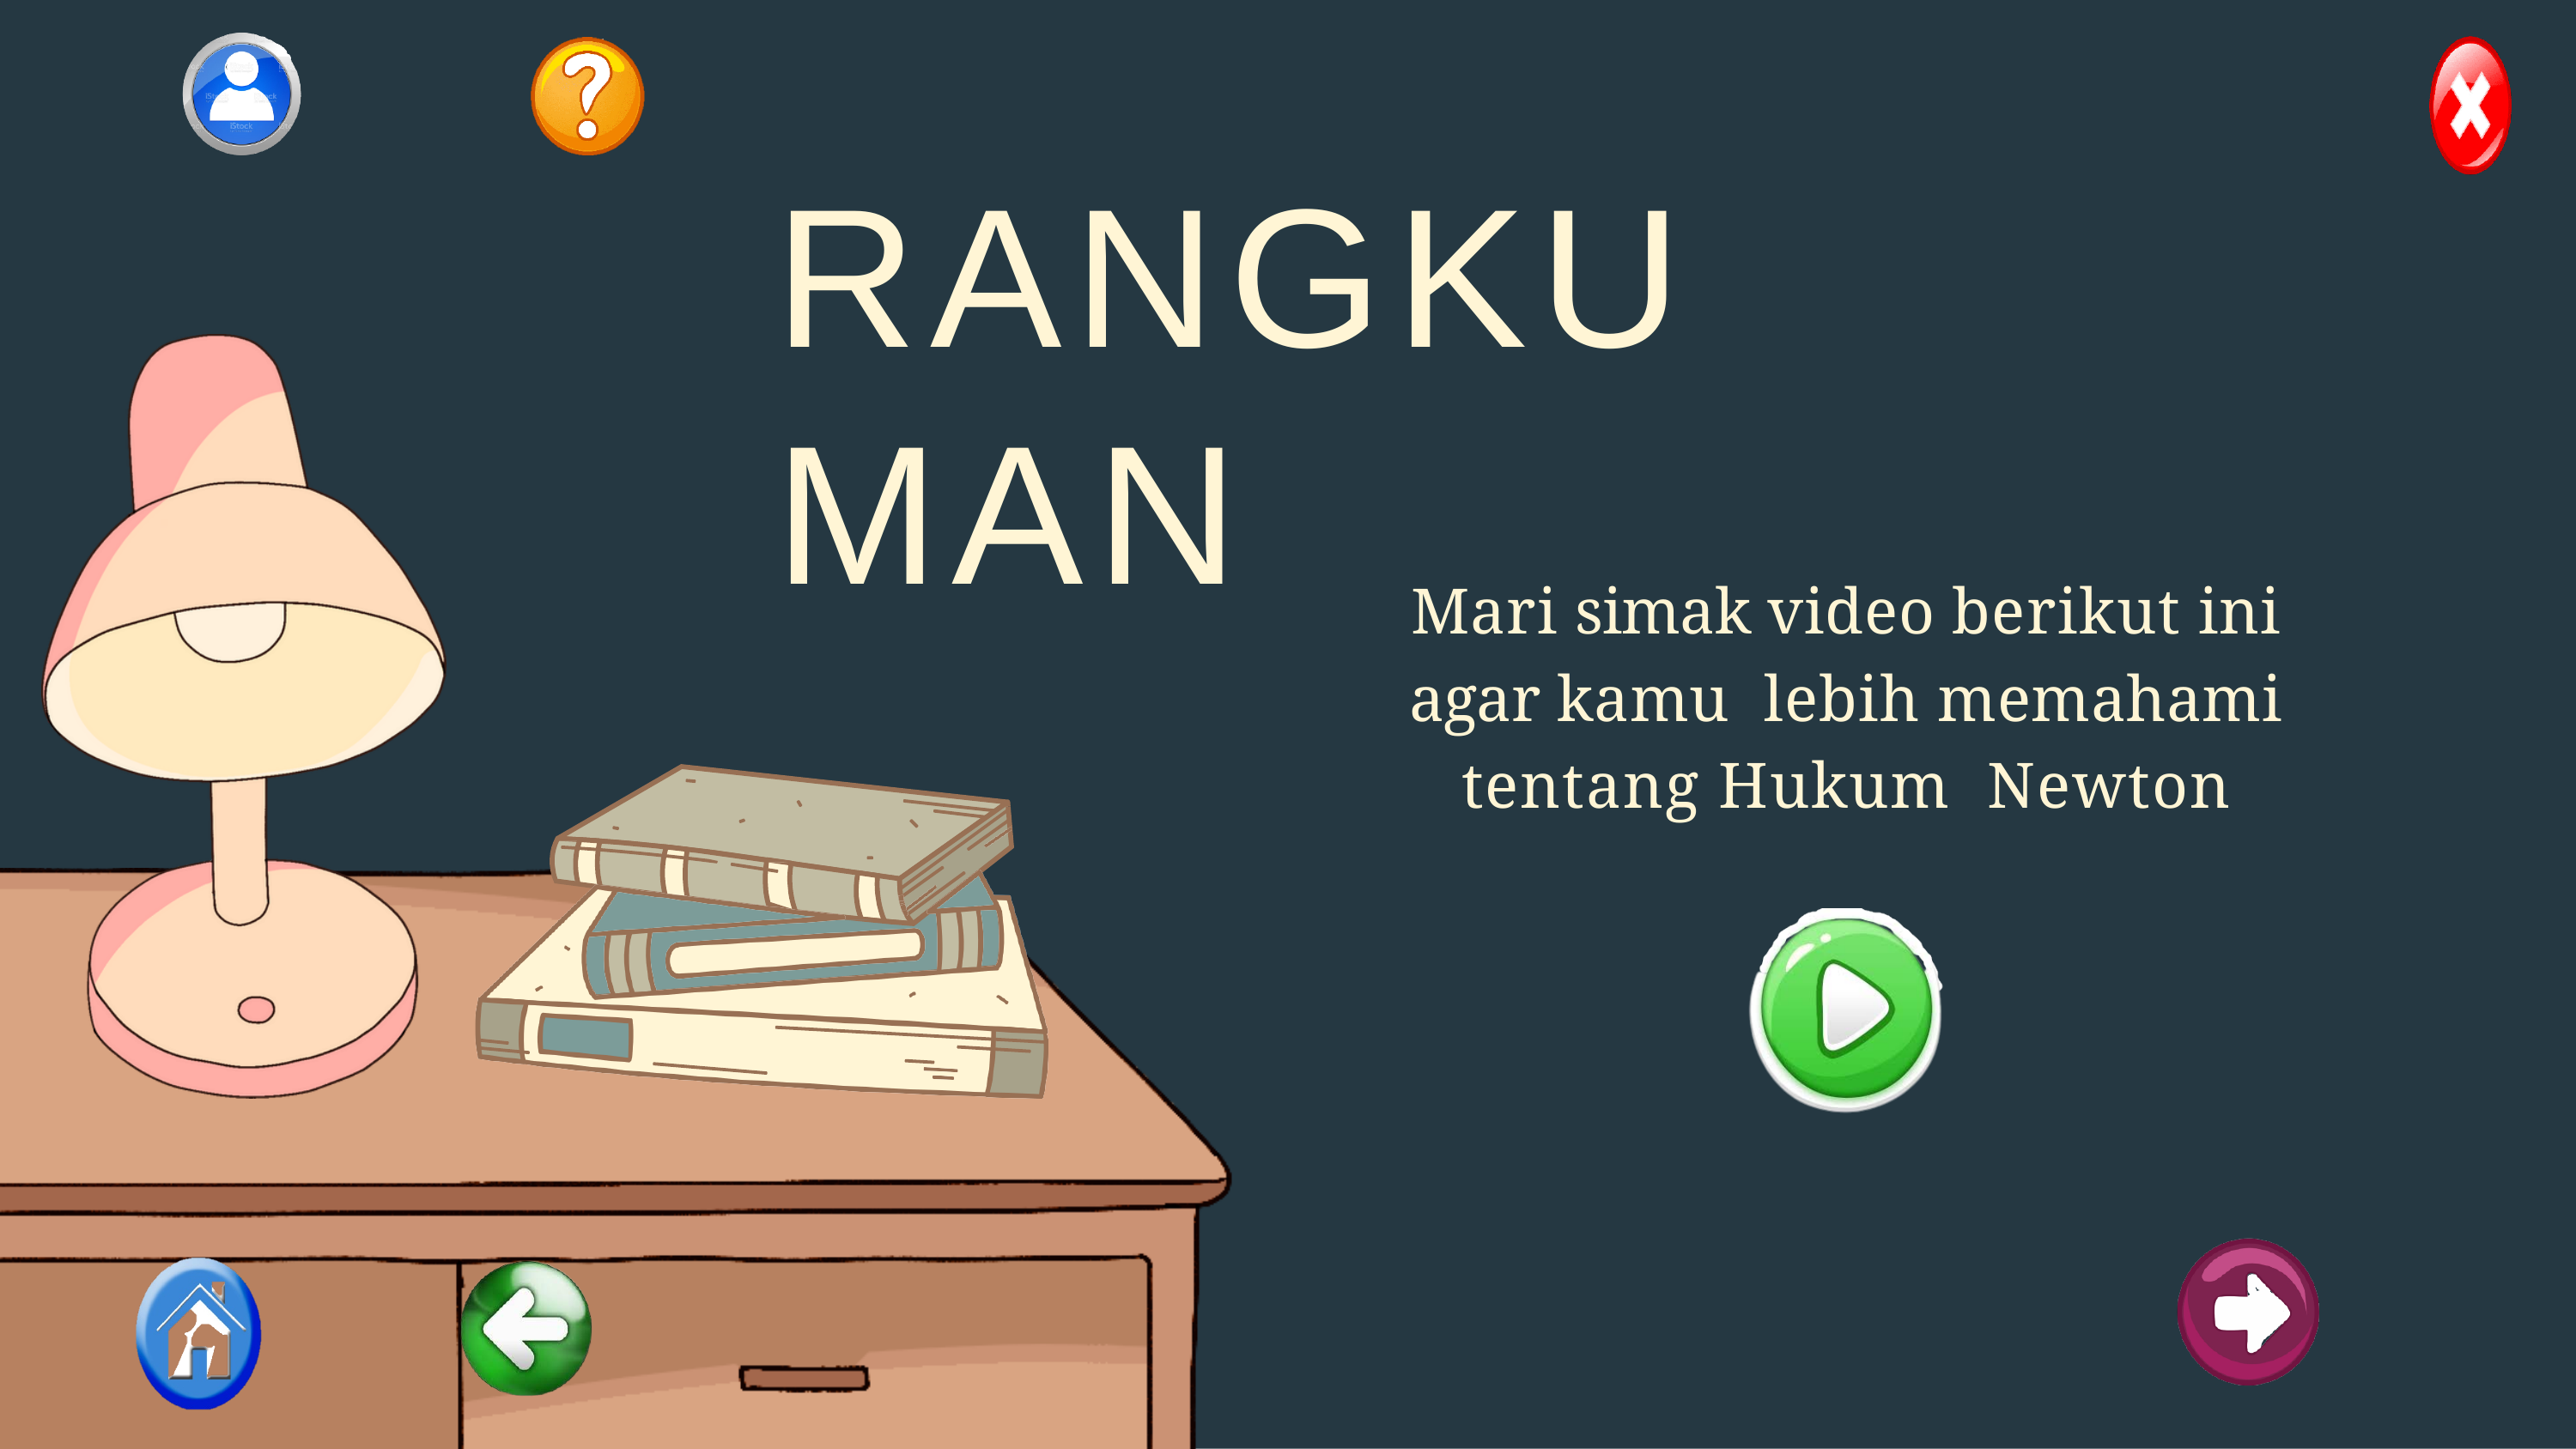

# RANGKUMAN

Mari simak video berikut ini agar kamu  lebih memahami tentang Hukum  Newton